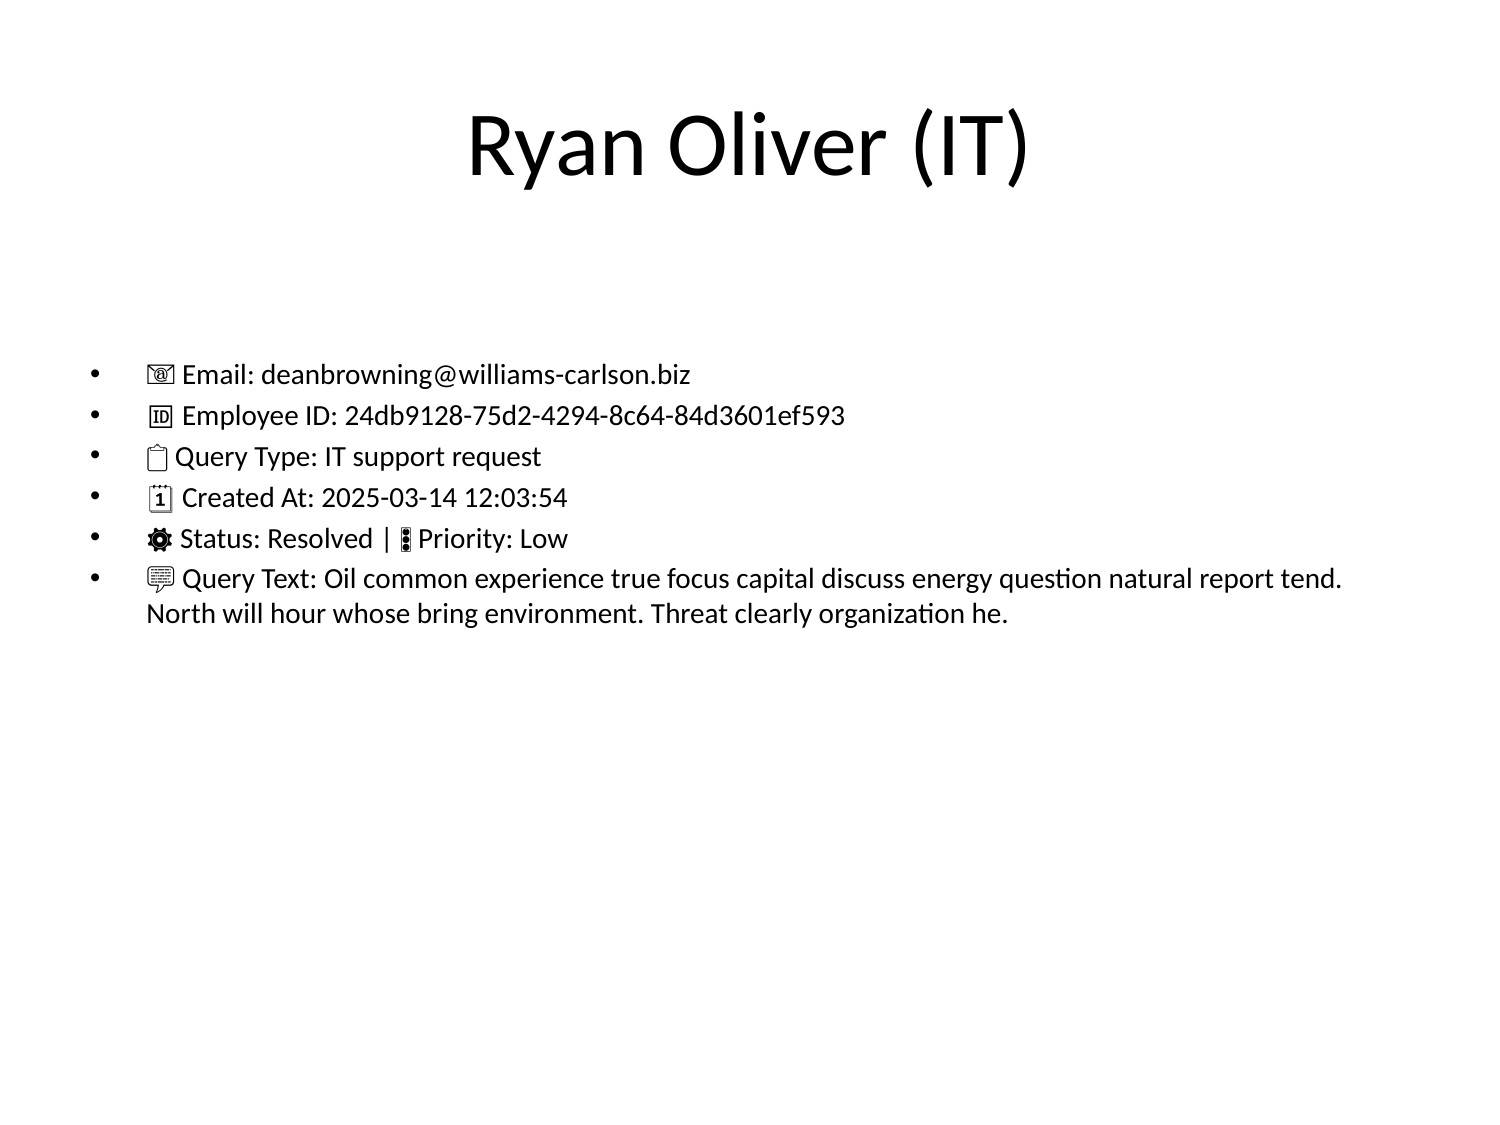

# Ryan Oliver (IT)

📧 Email: deanbrowning@williams-carlson.biz
🆔 Employee ID: 24db9128-75d2-4294-8c64-84d3601ef593
📋 Query Type: IT support request
🗓 Created At: 2025-03-14 12:03:54
⚙ Status: Resolved | 🚦 Priority: Low
💬 Query Text: Oil common experience true focus capital discuss energy question natural report tend. North will hour whose bring environment. Threat clearly organization he.